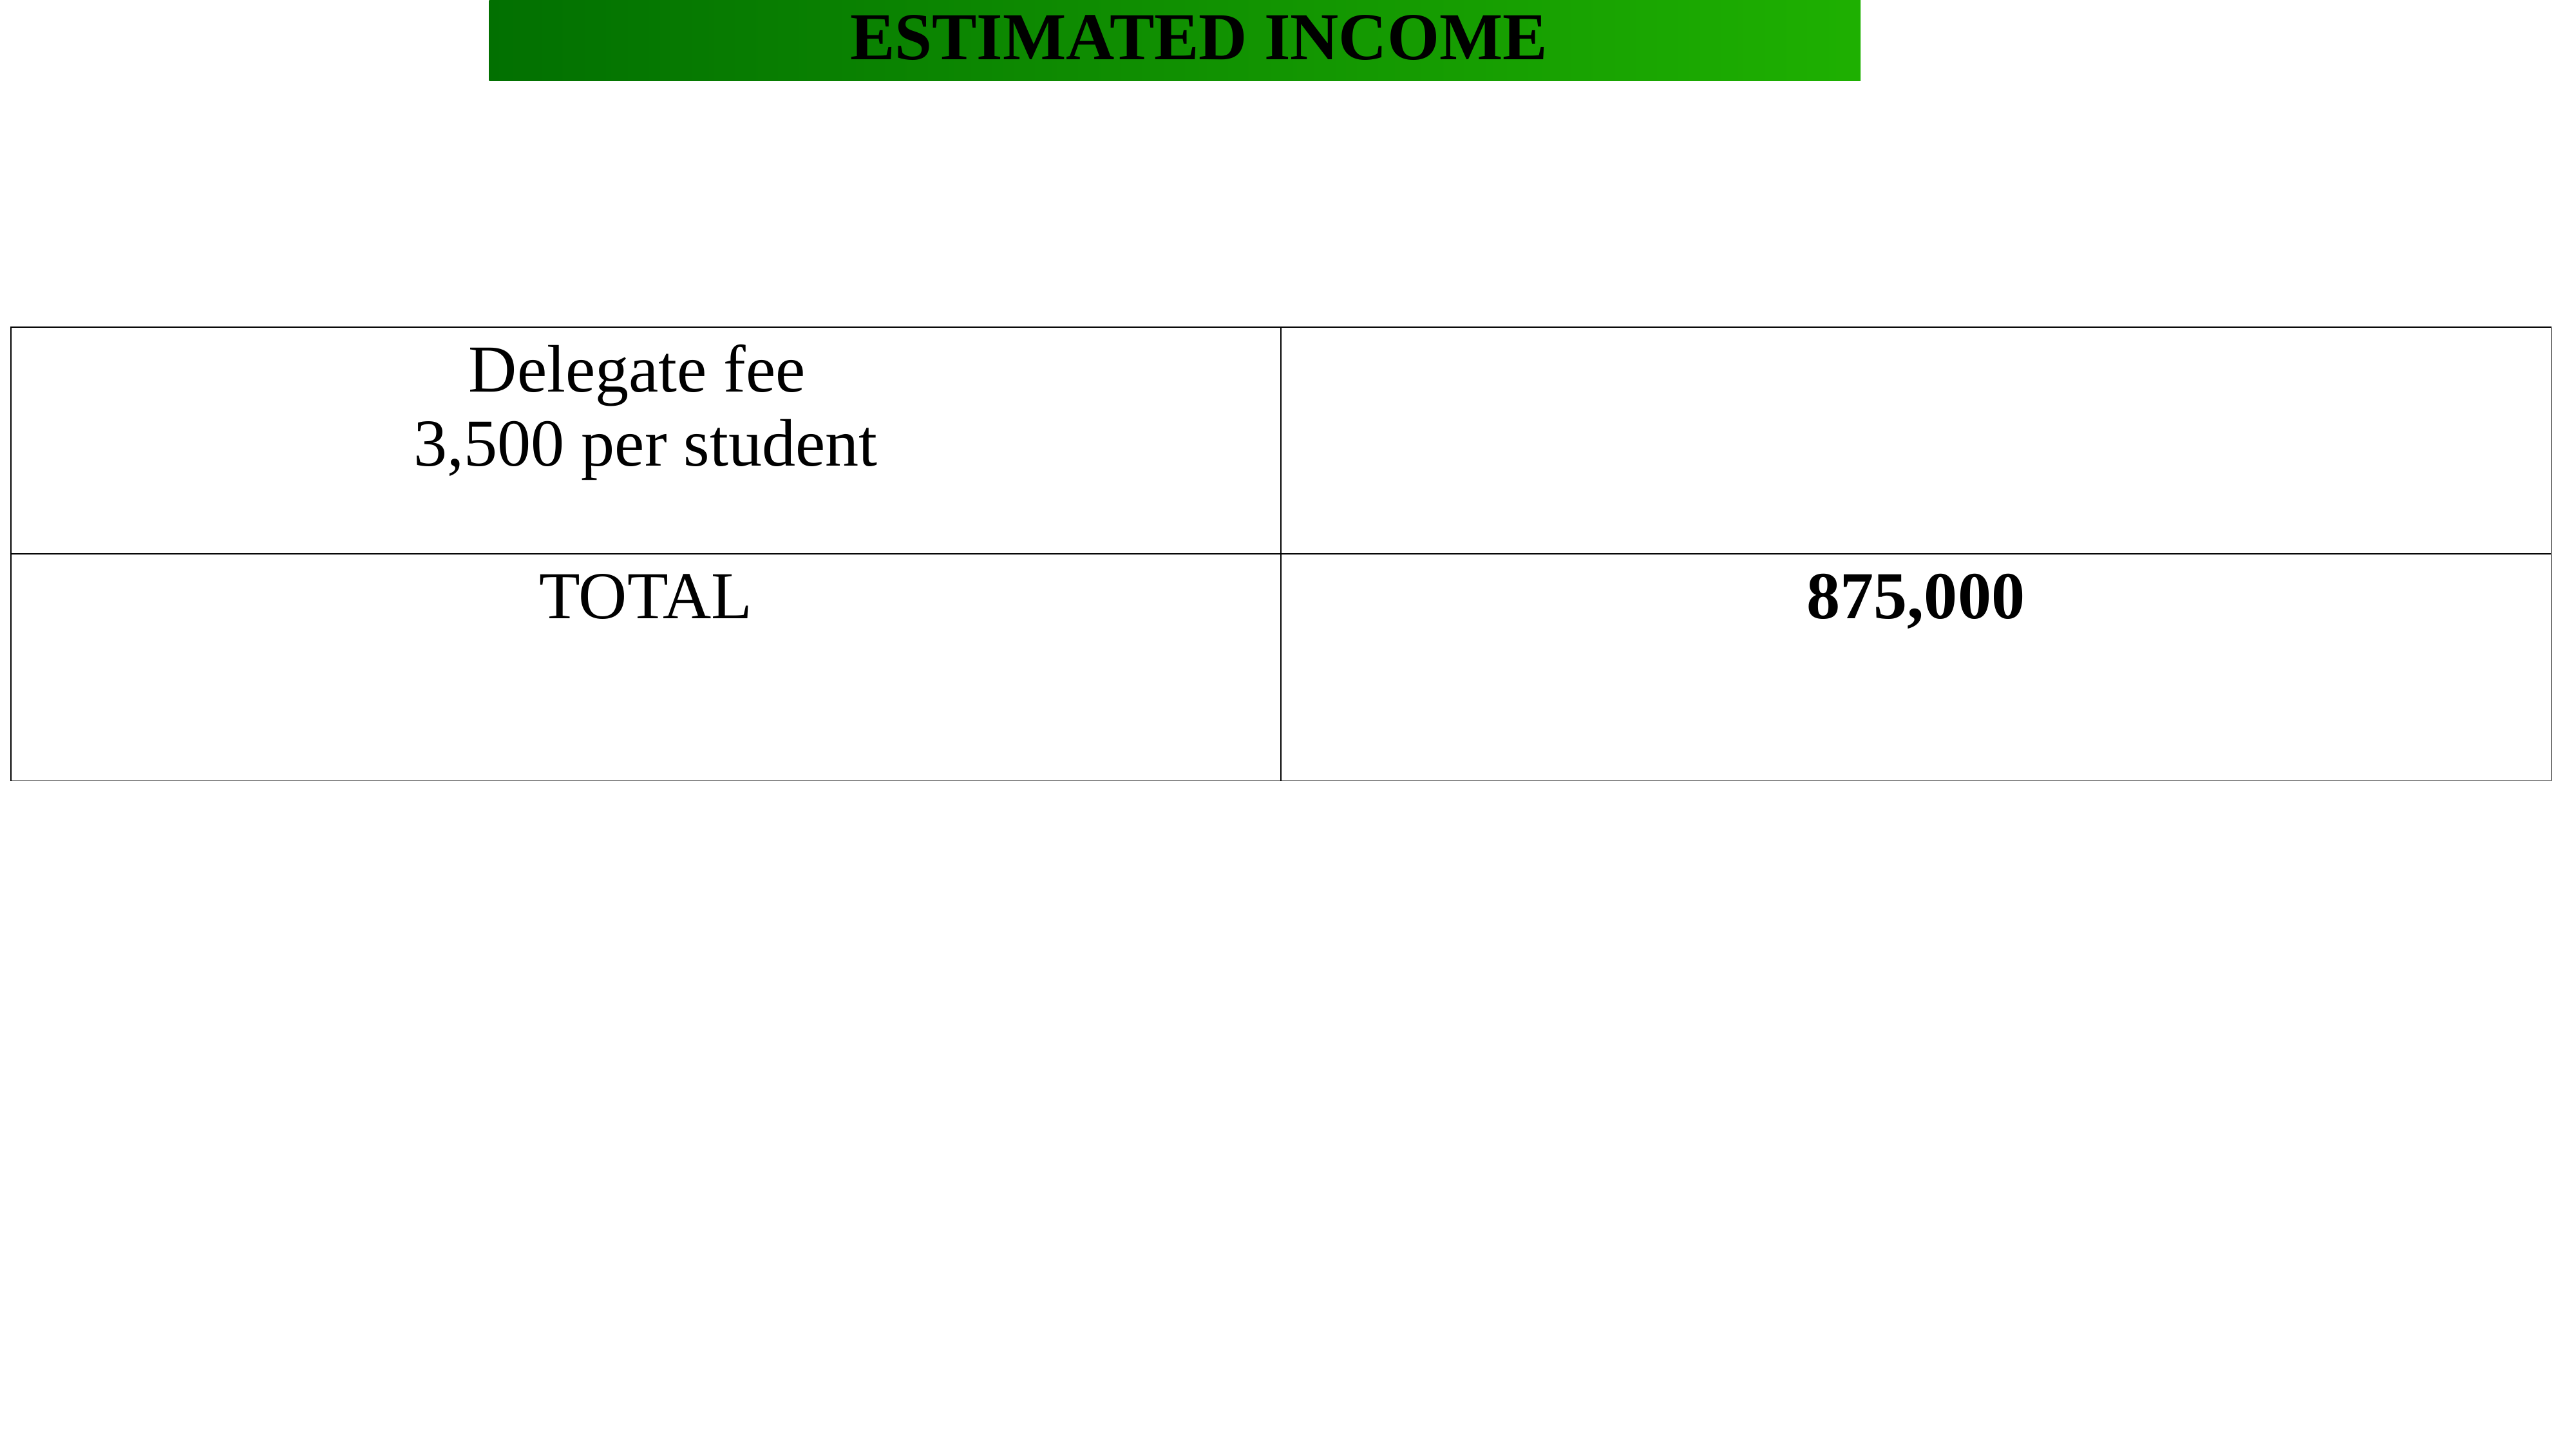

ESTIMATED INCOME
| Delegate fee 3,500 per student |  |
| --- | --- |
| TOTAL | 875,000 |